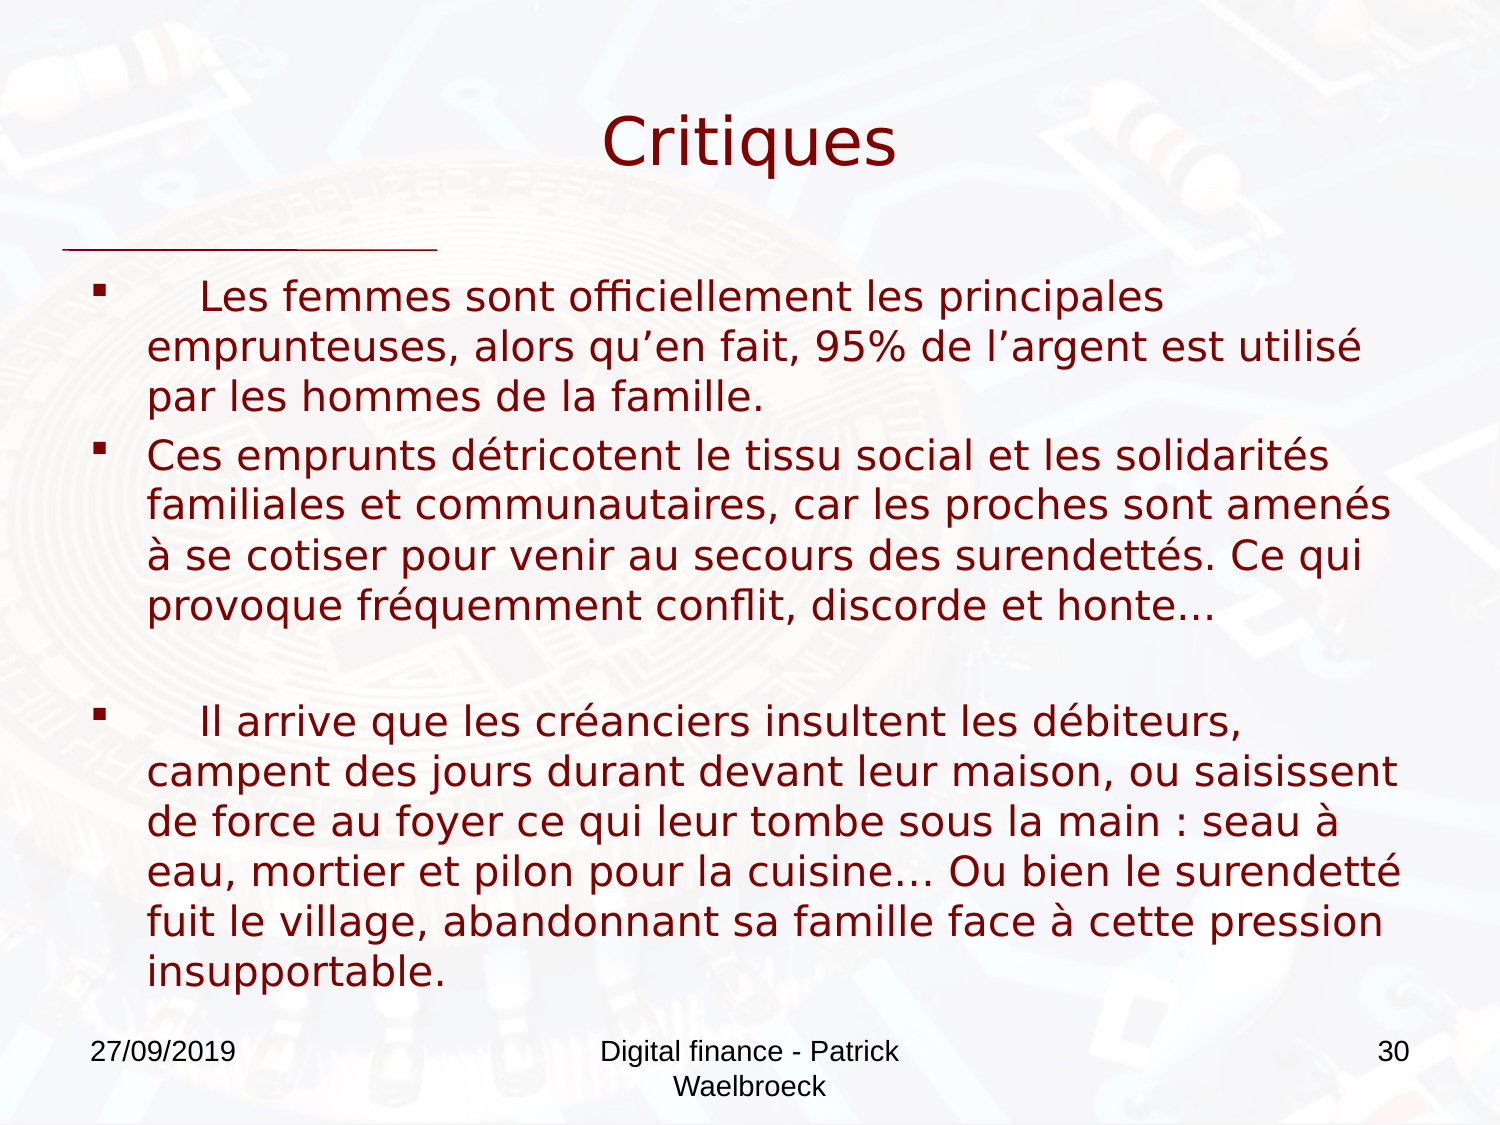

# Critiques

    Les femmes sont officiellement les principales emprunteuses, alors qu’en fait, 95% de l’argent est utilisé par les hommes de la famille.
Ces emprunts détricotent le tissu social et les solidarités familiales et communautaires, car les proches sont amenés à se cotiser pour venir au secours des surendettés. Ce qui provoque fréquemment conflit, discorde et honte...

    Il arrive que les créanciers insultent les débiteurs, campent des jours durant devant leur maison, ou saisissent de force au foyer ce qui leur tombe sous la main : seau à eau, mortier et pilon pour la cuisine… Ou bien le surendetté fuit le village, abandonnant sa famille face à cette pression insupportable.

27/09/2019
Digital finance - Patrick Waelbroeck
30